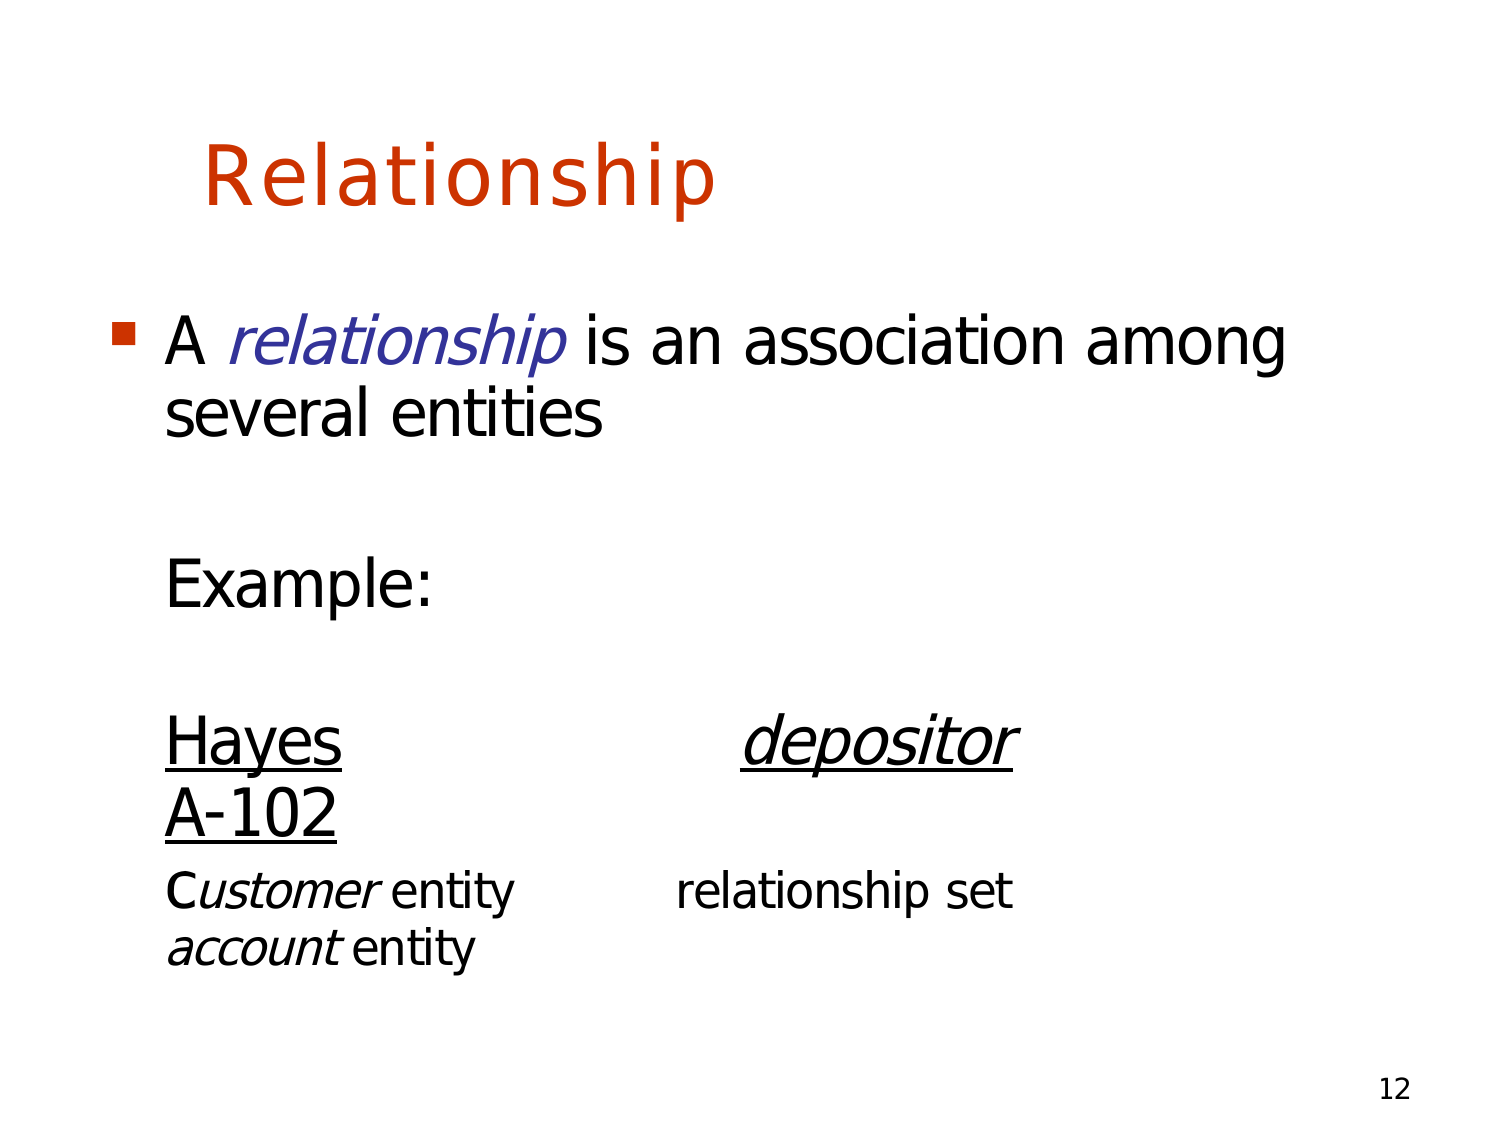

# Relationship
A relationship is an association among several entities

	Example:
	Hayes		      depositor		     A-102
customer entity 	    relationship set		  account entity
12